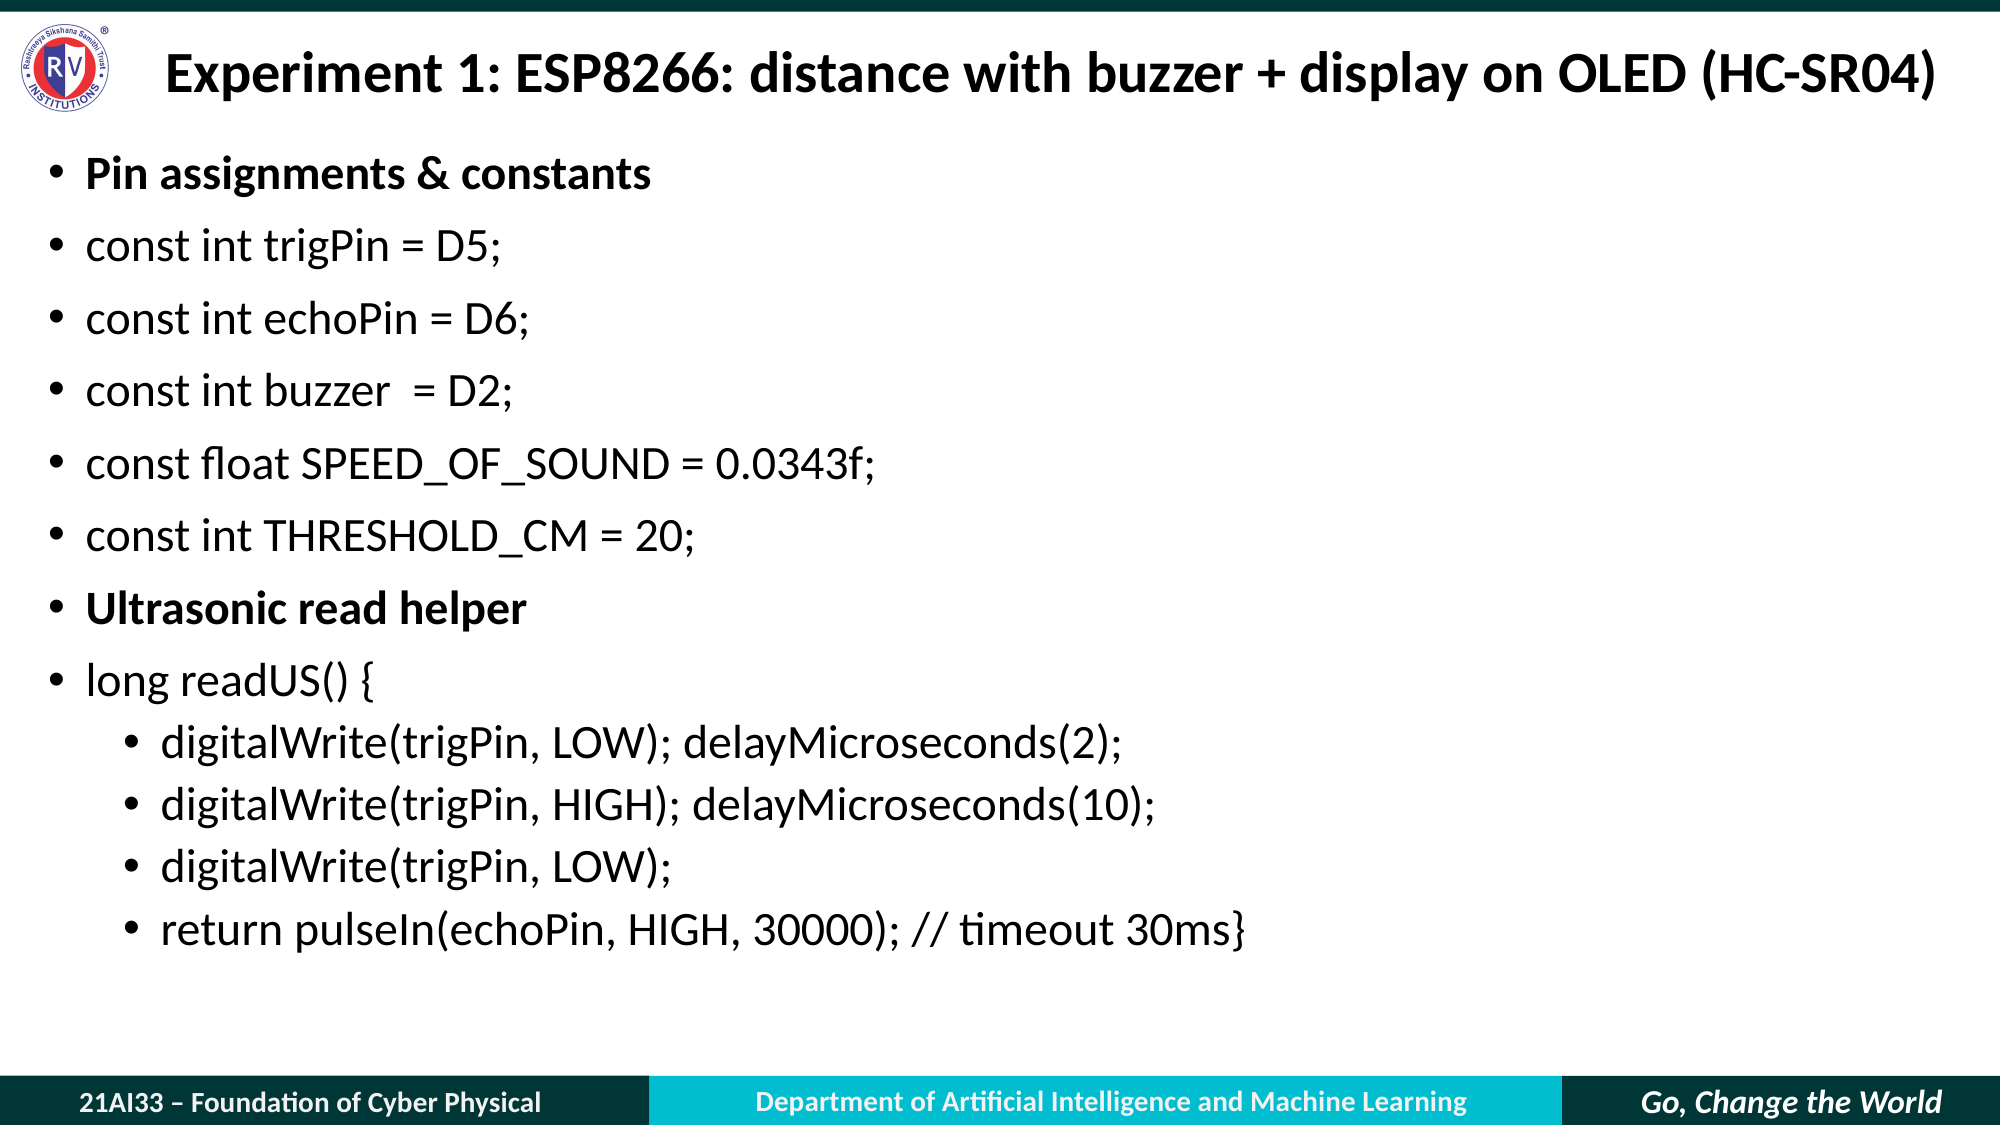

# Experiment 1: ESP8266: distance with buzzer + display on OLED (HC-SR04)
Pin assignments & constants
const int trigPin = D5;
const int echoPin = D6;
const int buzzer  = D2;
const float SPEED_OF_SOUND = 0.0343f;
const int THRESHOLD_CM = 20;
Ultrasonic read helper
long readUS() {
digitalWrite(trigPin, LOW); delayMicroseconds(2);
digitalWrite(trigPin, HIGH); delayMicroseconds(10);
digitalWrite(trigPin, LOW);
return pulseIn(echoPin, HIGH, 30000); // timeout 30ms}